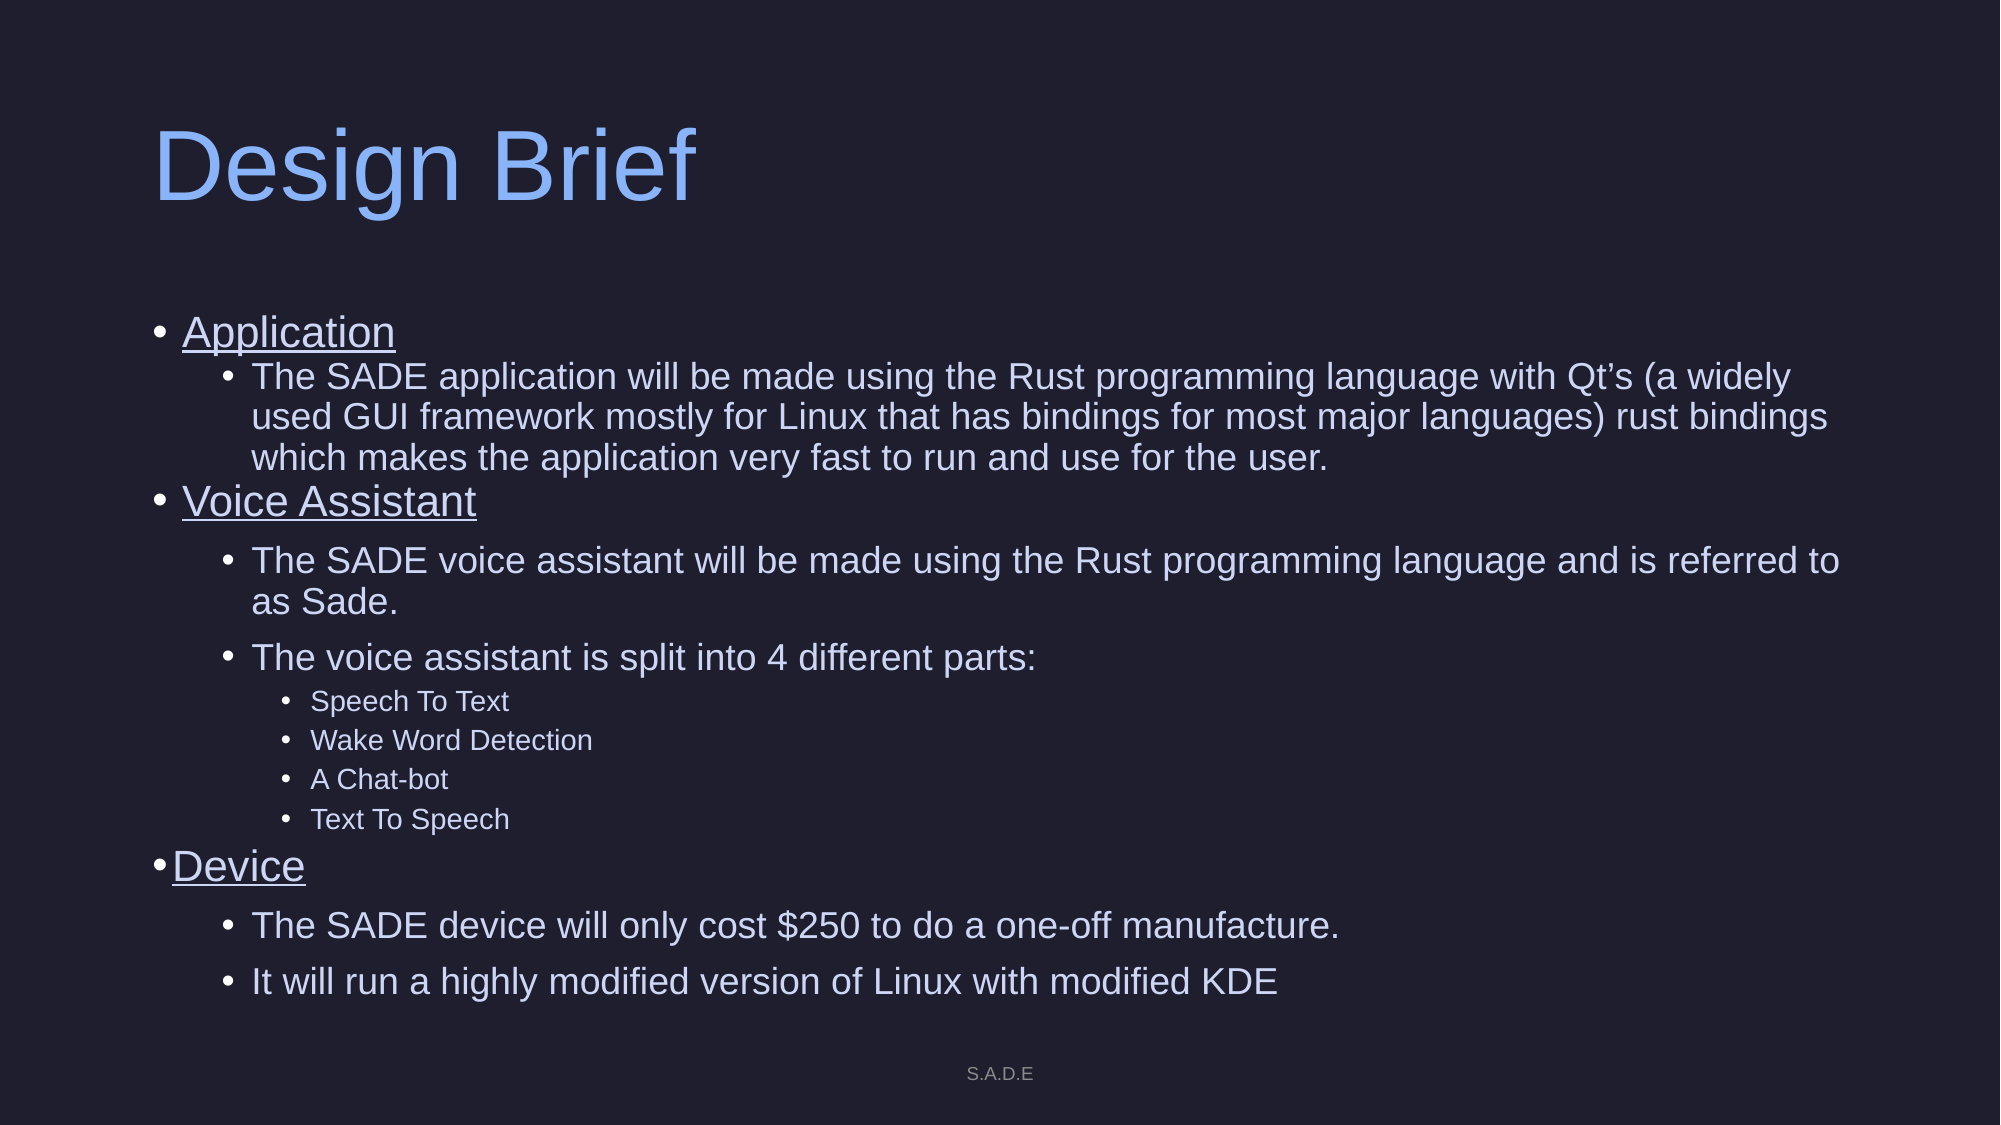

# Design Brief
Application
The SADE application will be made using the Rust programming language with Qt’s (a widely used GUI framework mostly for Linux that has bindings for most major languages) rust bindings which makes the application very fast to run and use for the user.
Voice Assistant
The SADE voice assistant will be made using the Rust programming language and is referred to as Sade.
The voice assistant is split into 4 different parts:
Speech To Text
Wake Word Detection
A Chat-bot
Text To Speech
Device
The SADE device will only cost $250 to do a one-off manufacture.
It will run a highly modified version of Linux with modified KDE
S.A.D.E
6